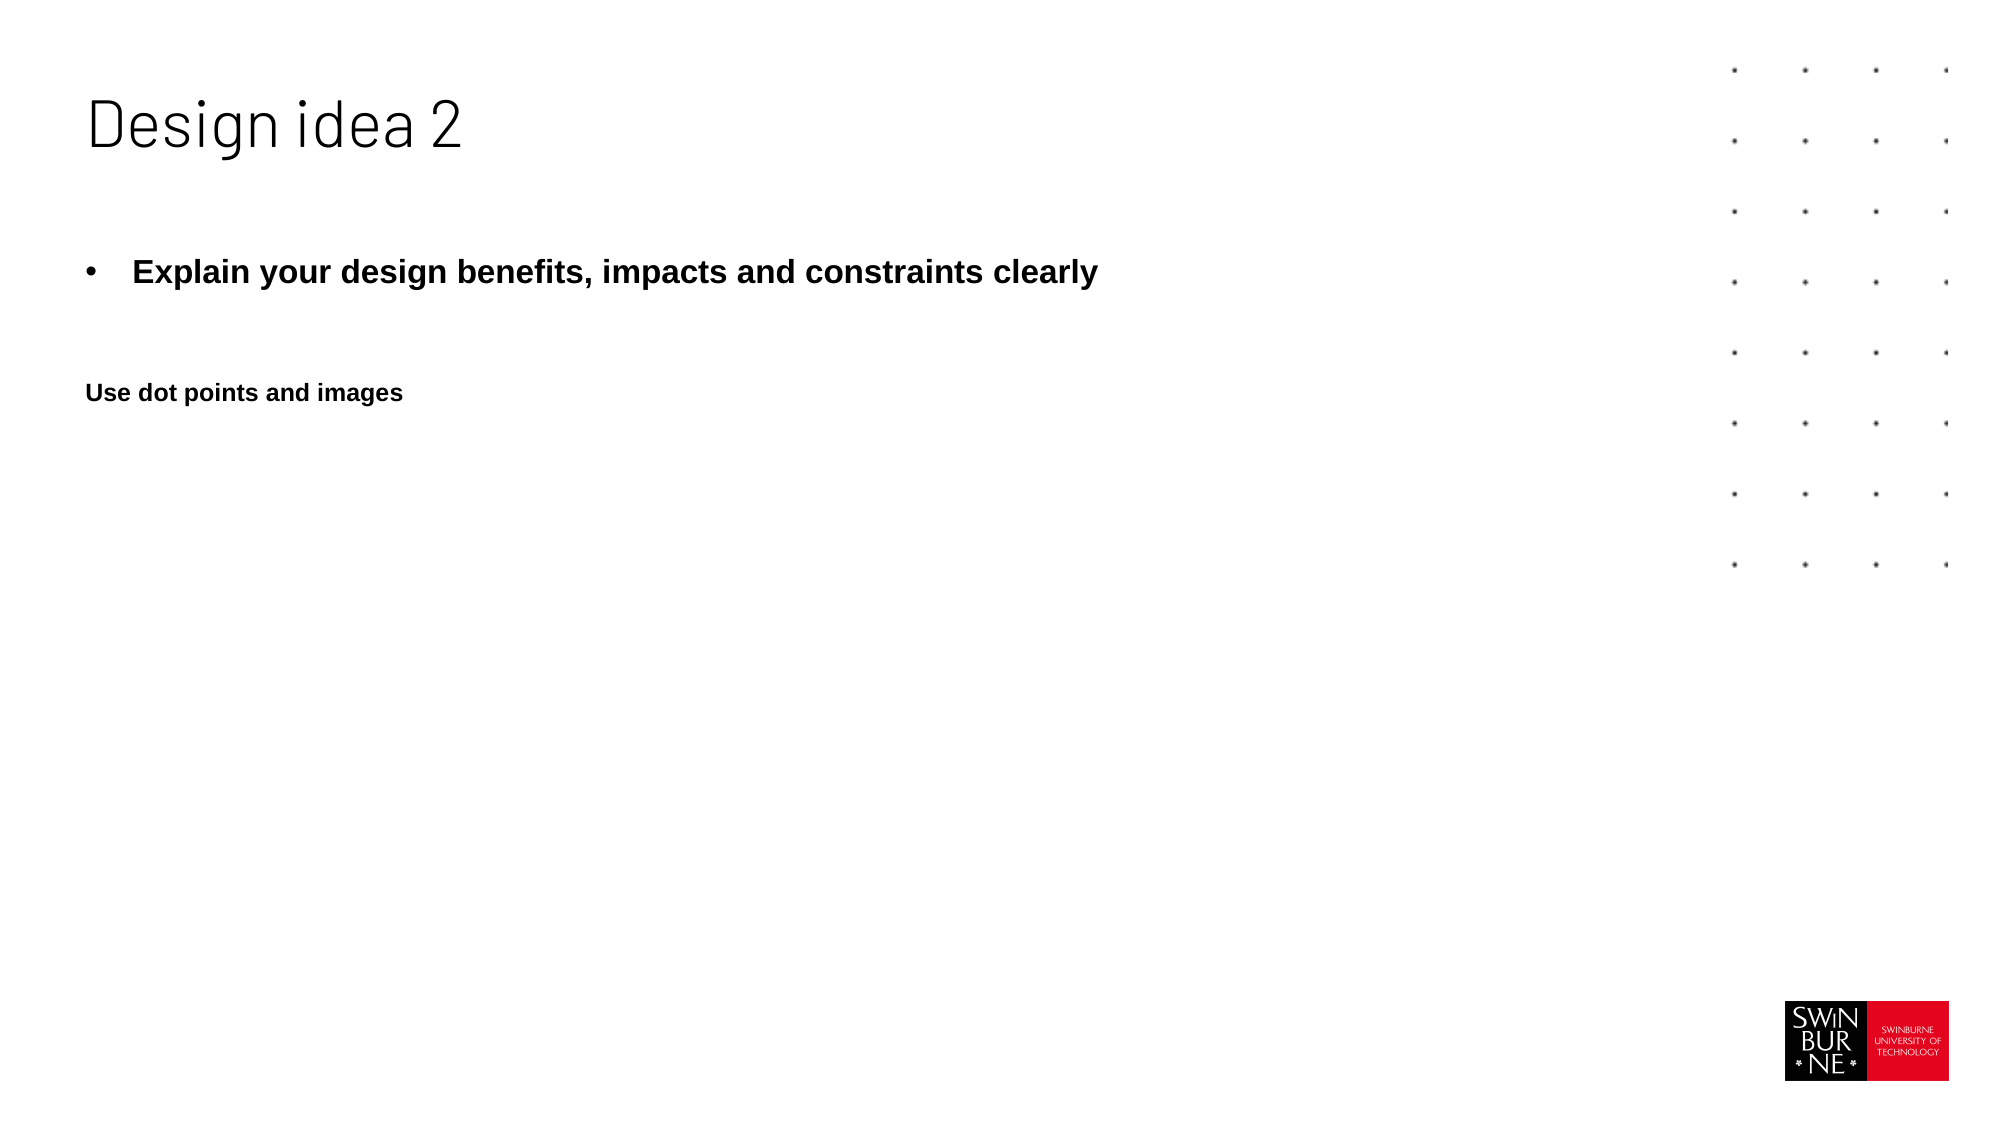

# Design idea 2
Explain your design benefits, impacts and constraints clearly
Use dot points and images